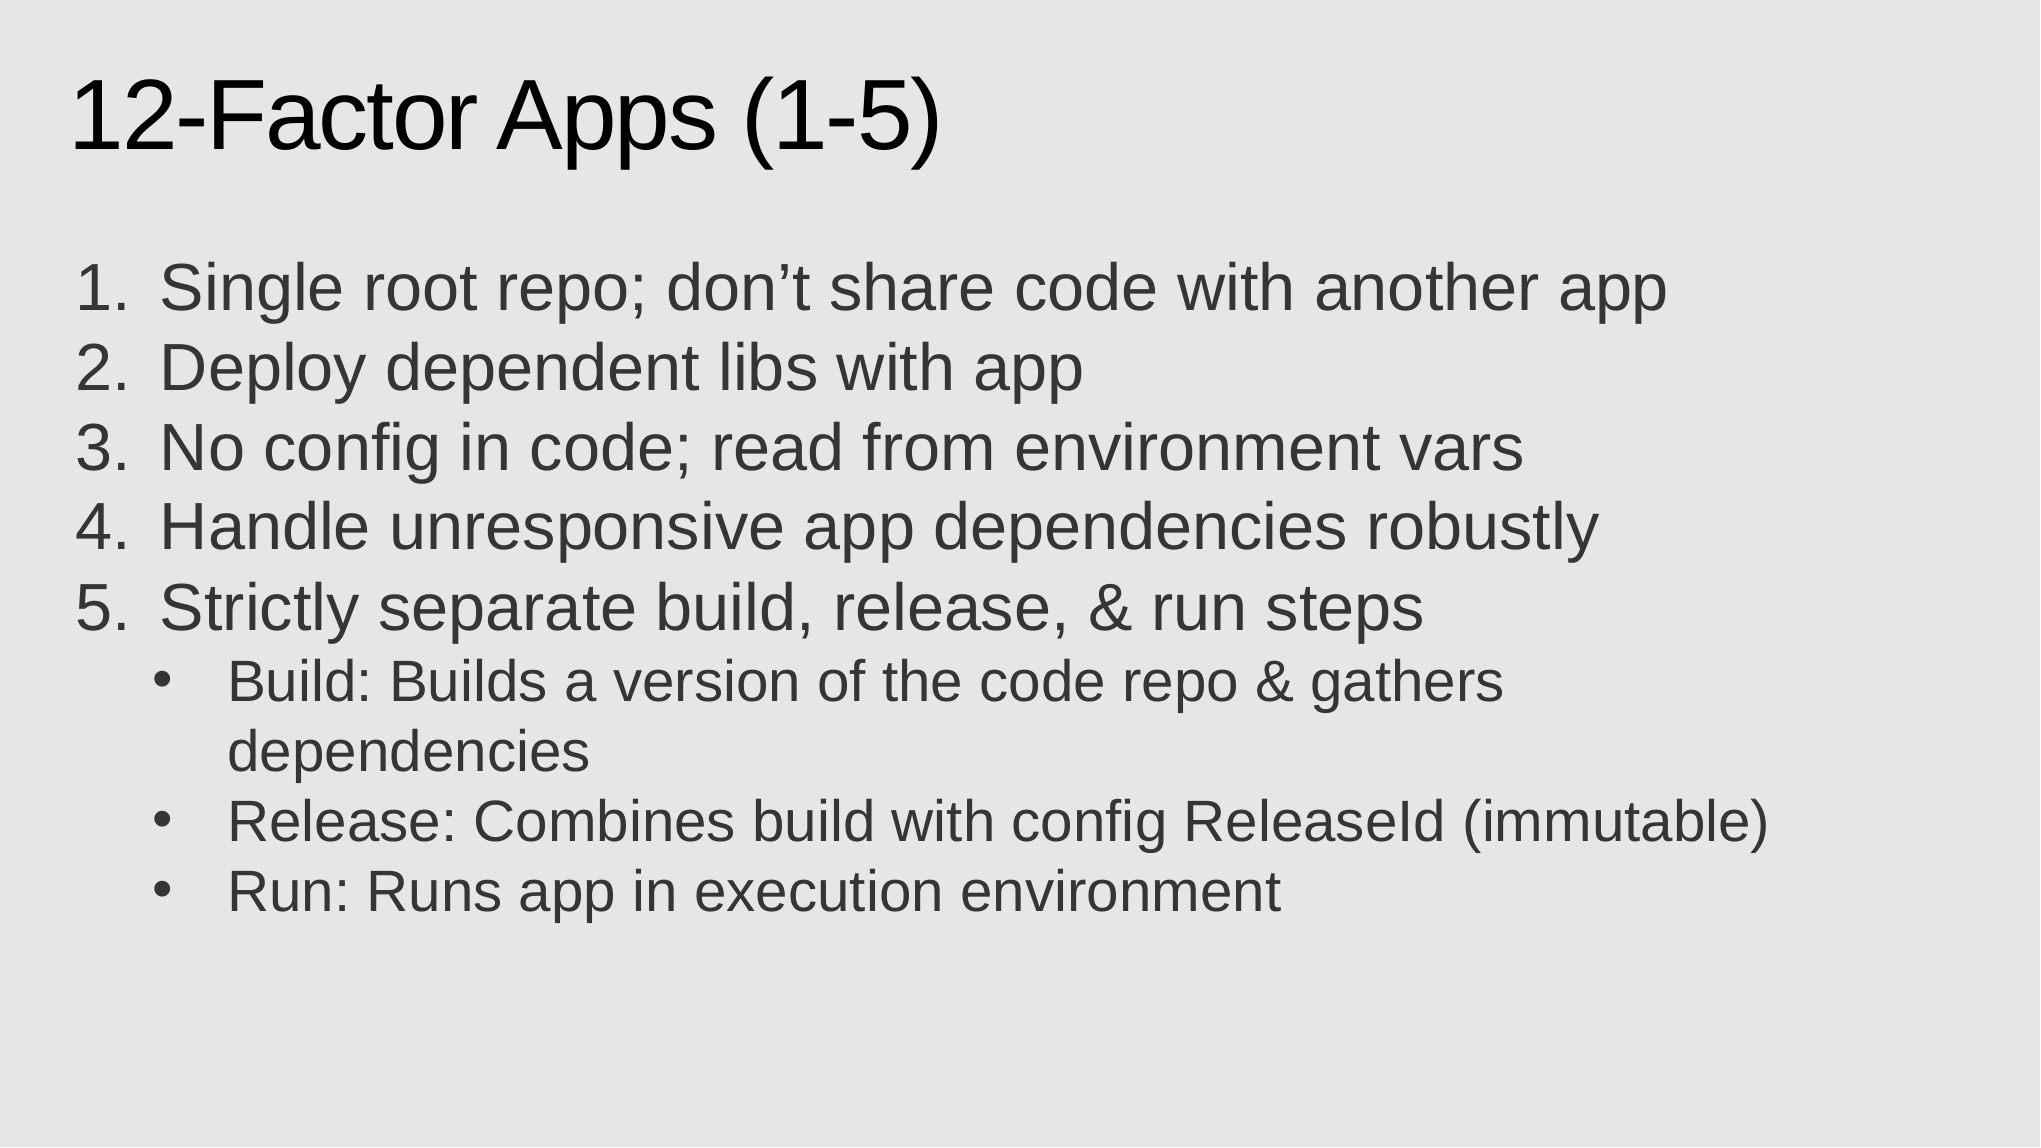

# 12-Factor Apps (1-5)

Single root repo; don’t share code with another app
Deploy dependent libs with app
No config in code; read from environment vars
Handle unresponsive app dependencies robustly
Strictly separate build, release, & run steps
Build: Builds a version of the code repo & gathers dependencies
Release: Combines build with config ReleaseId (immutable)
Run: Runs app in execution environment